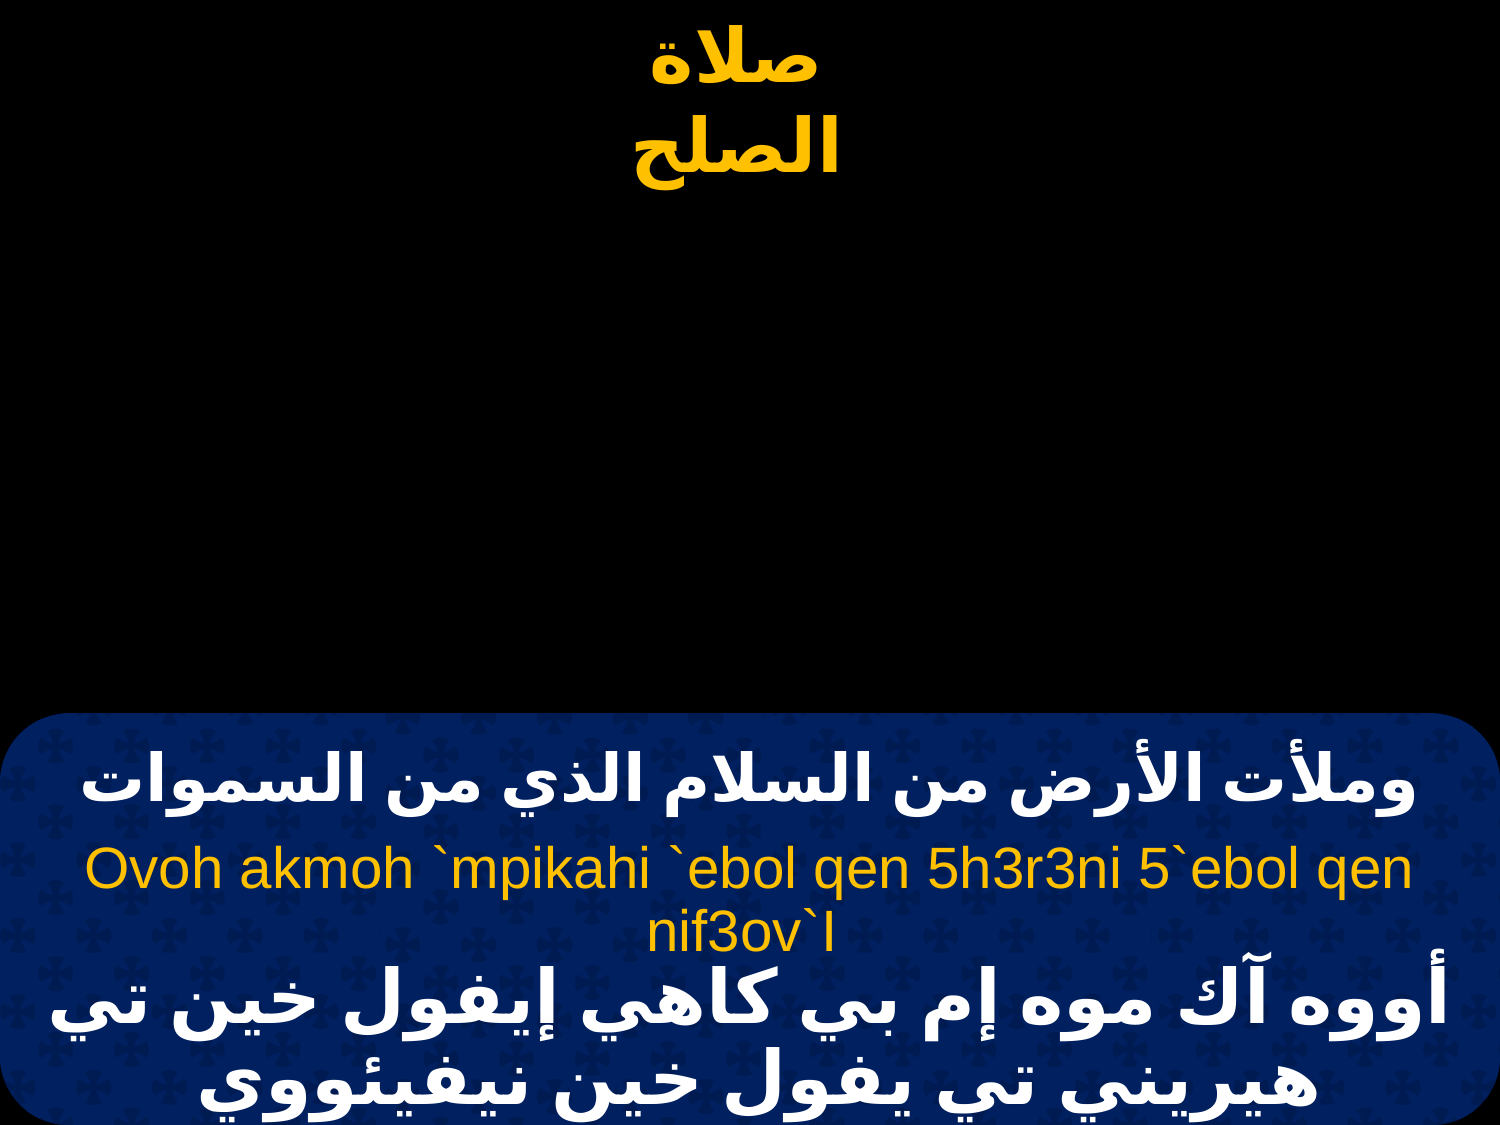

# وملأت الأرض من السلام الذي من السموات
Ovoh akmoh `mpikahi `ebol qen 5h3r3ni 5`ebol qen nif3ov`I
أووه آك موه إم بي كاهي إيفول خين تي هيريني تي يفول خين نيفيئووي